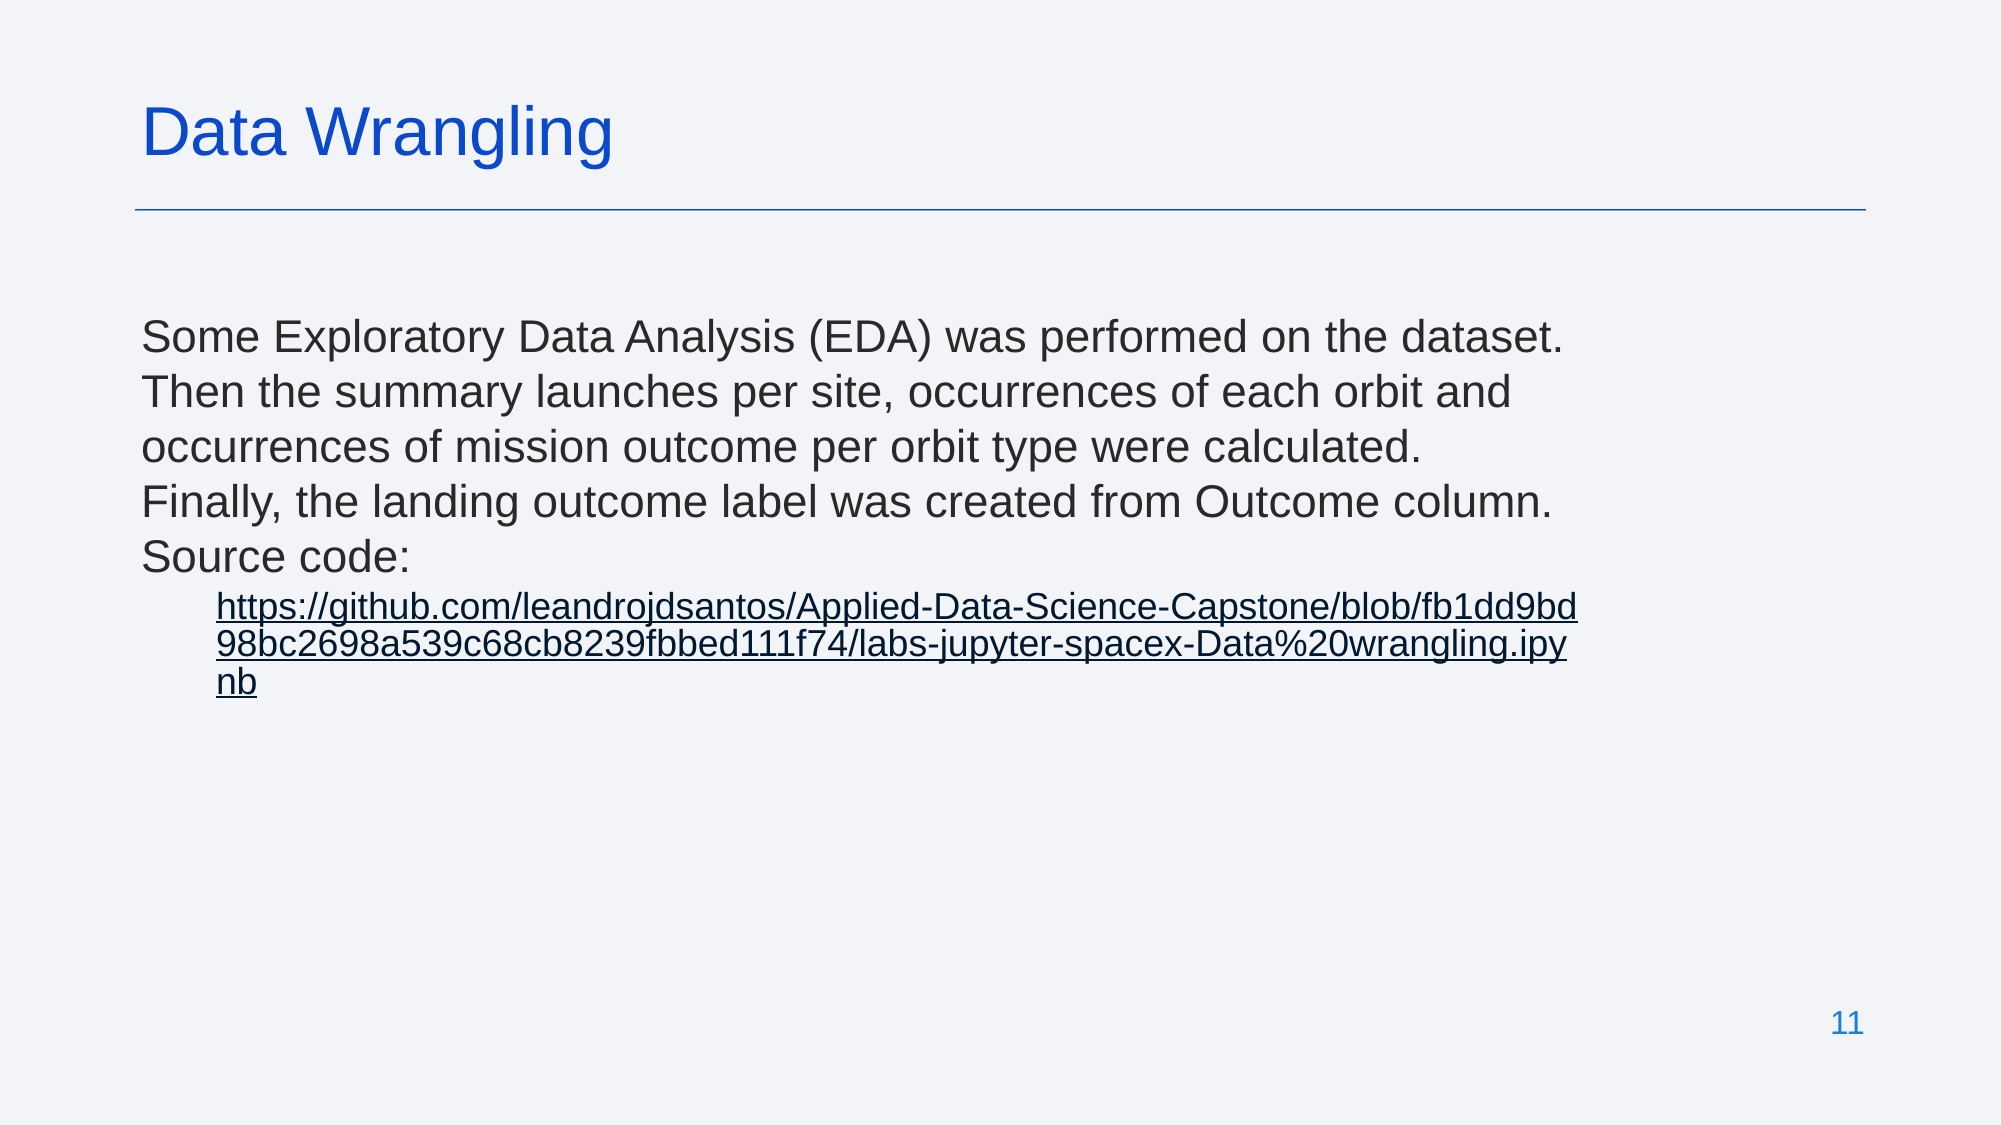

Data Wrangling
Some Exploratory Data Analysis (EDA) was performed on the dataset.
Then the summary launches per site, occurrences of each orbit and occurrences of mission outcome per orbit type were calculated.
Finally, the landing outcome label was created from Outcome column.
Source code:
https://github.com/leandrojdsantos/Applied-Data-Science-Capstone/blob/fb1dd9bd98bc2698a539c68cb8239fbbed111f74/labs-jupyter-spacex-Data%20wrangling.ipynb

11